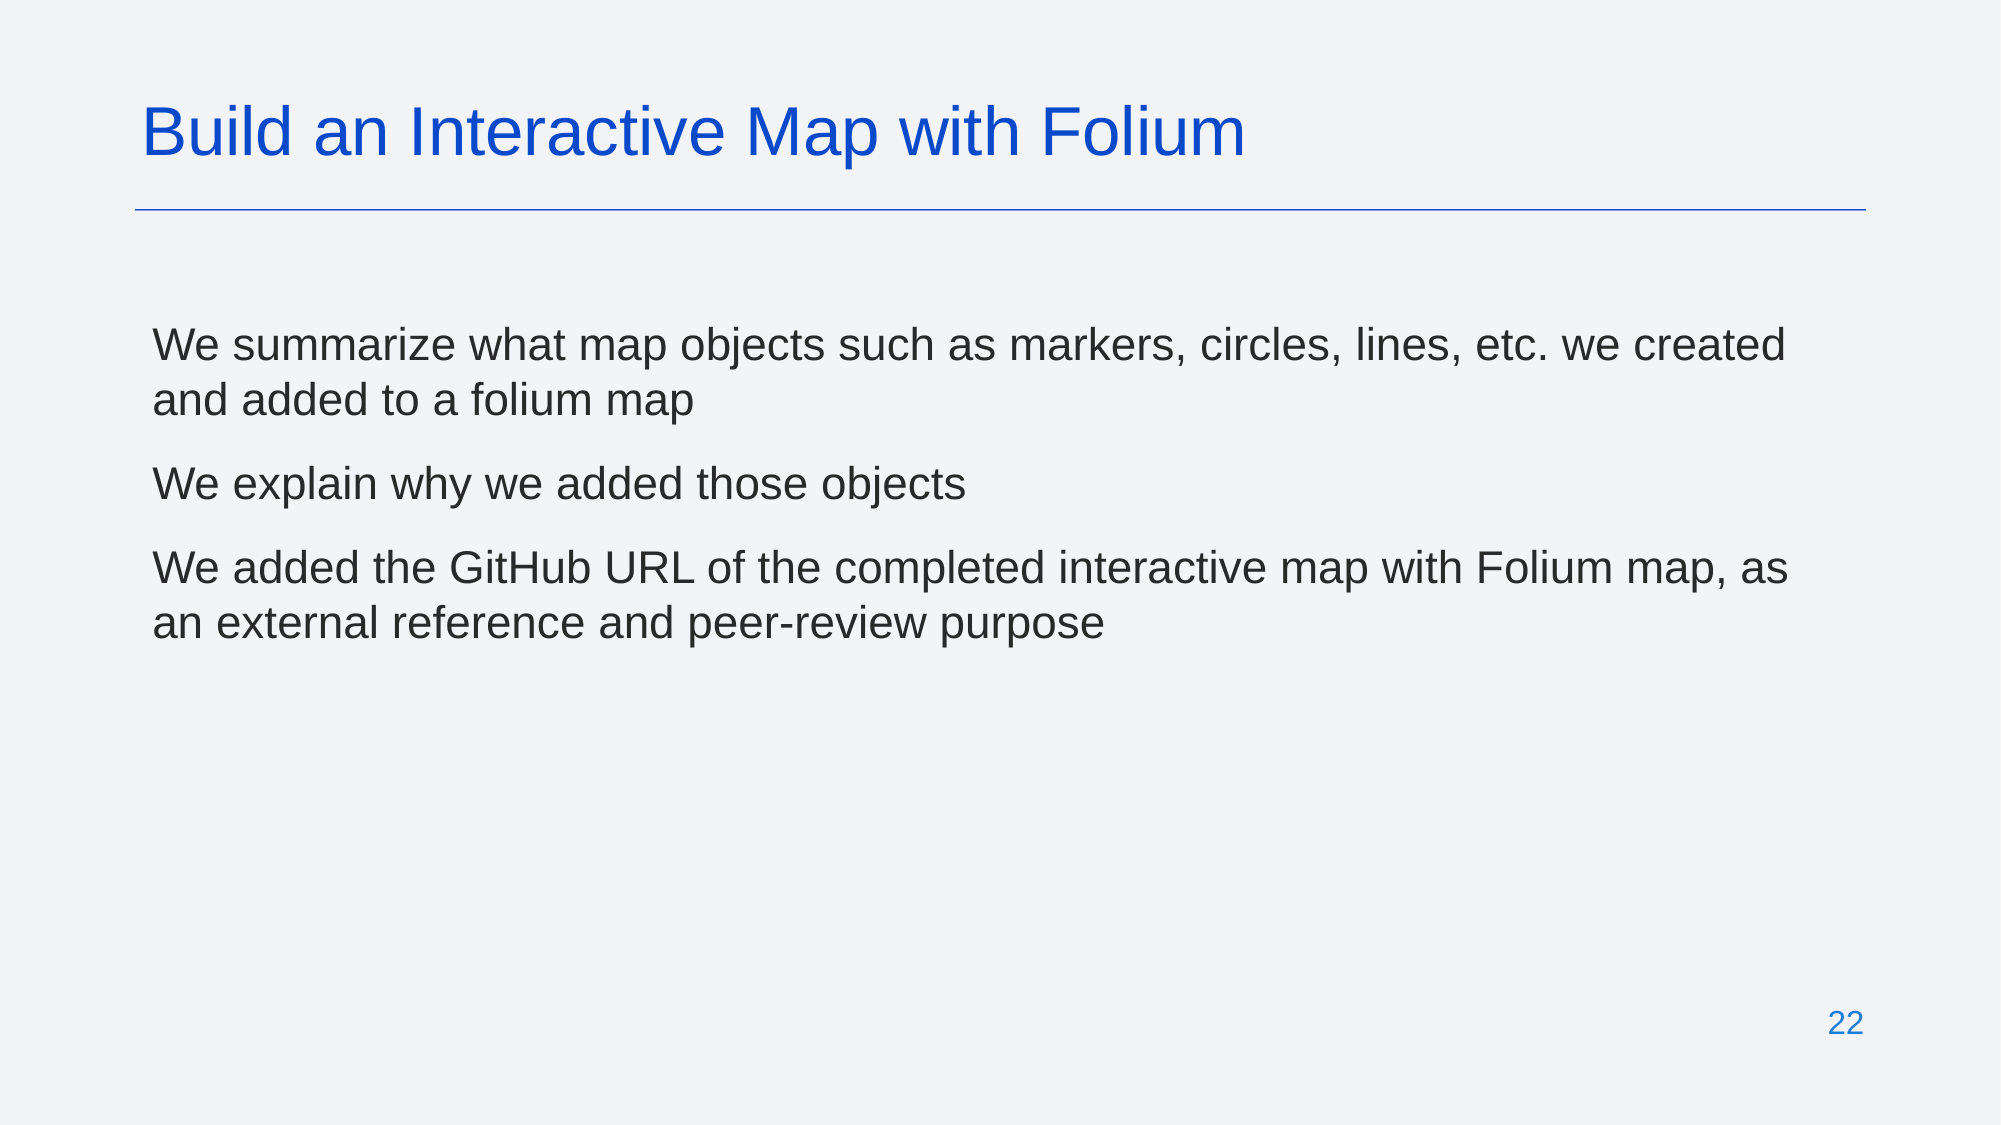

Build an Interactive Map with Folium
We summarize what map objects such as markers, circles, lines, etc. we created and added to a folium map
We explain why we added those objects
We added the GitHub URL of the completed interactive map with Folium map, as an external reference and peer-review purpose

22